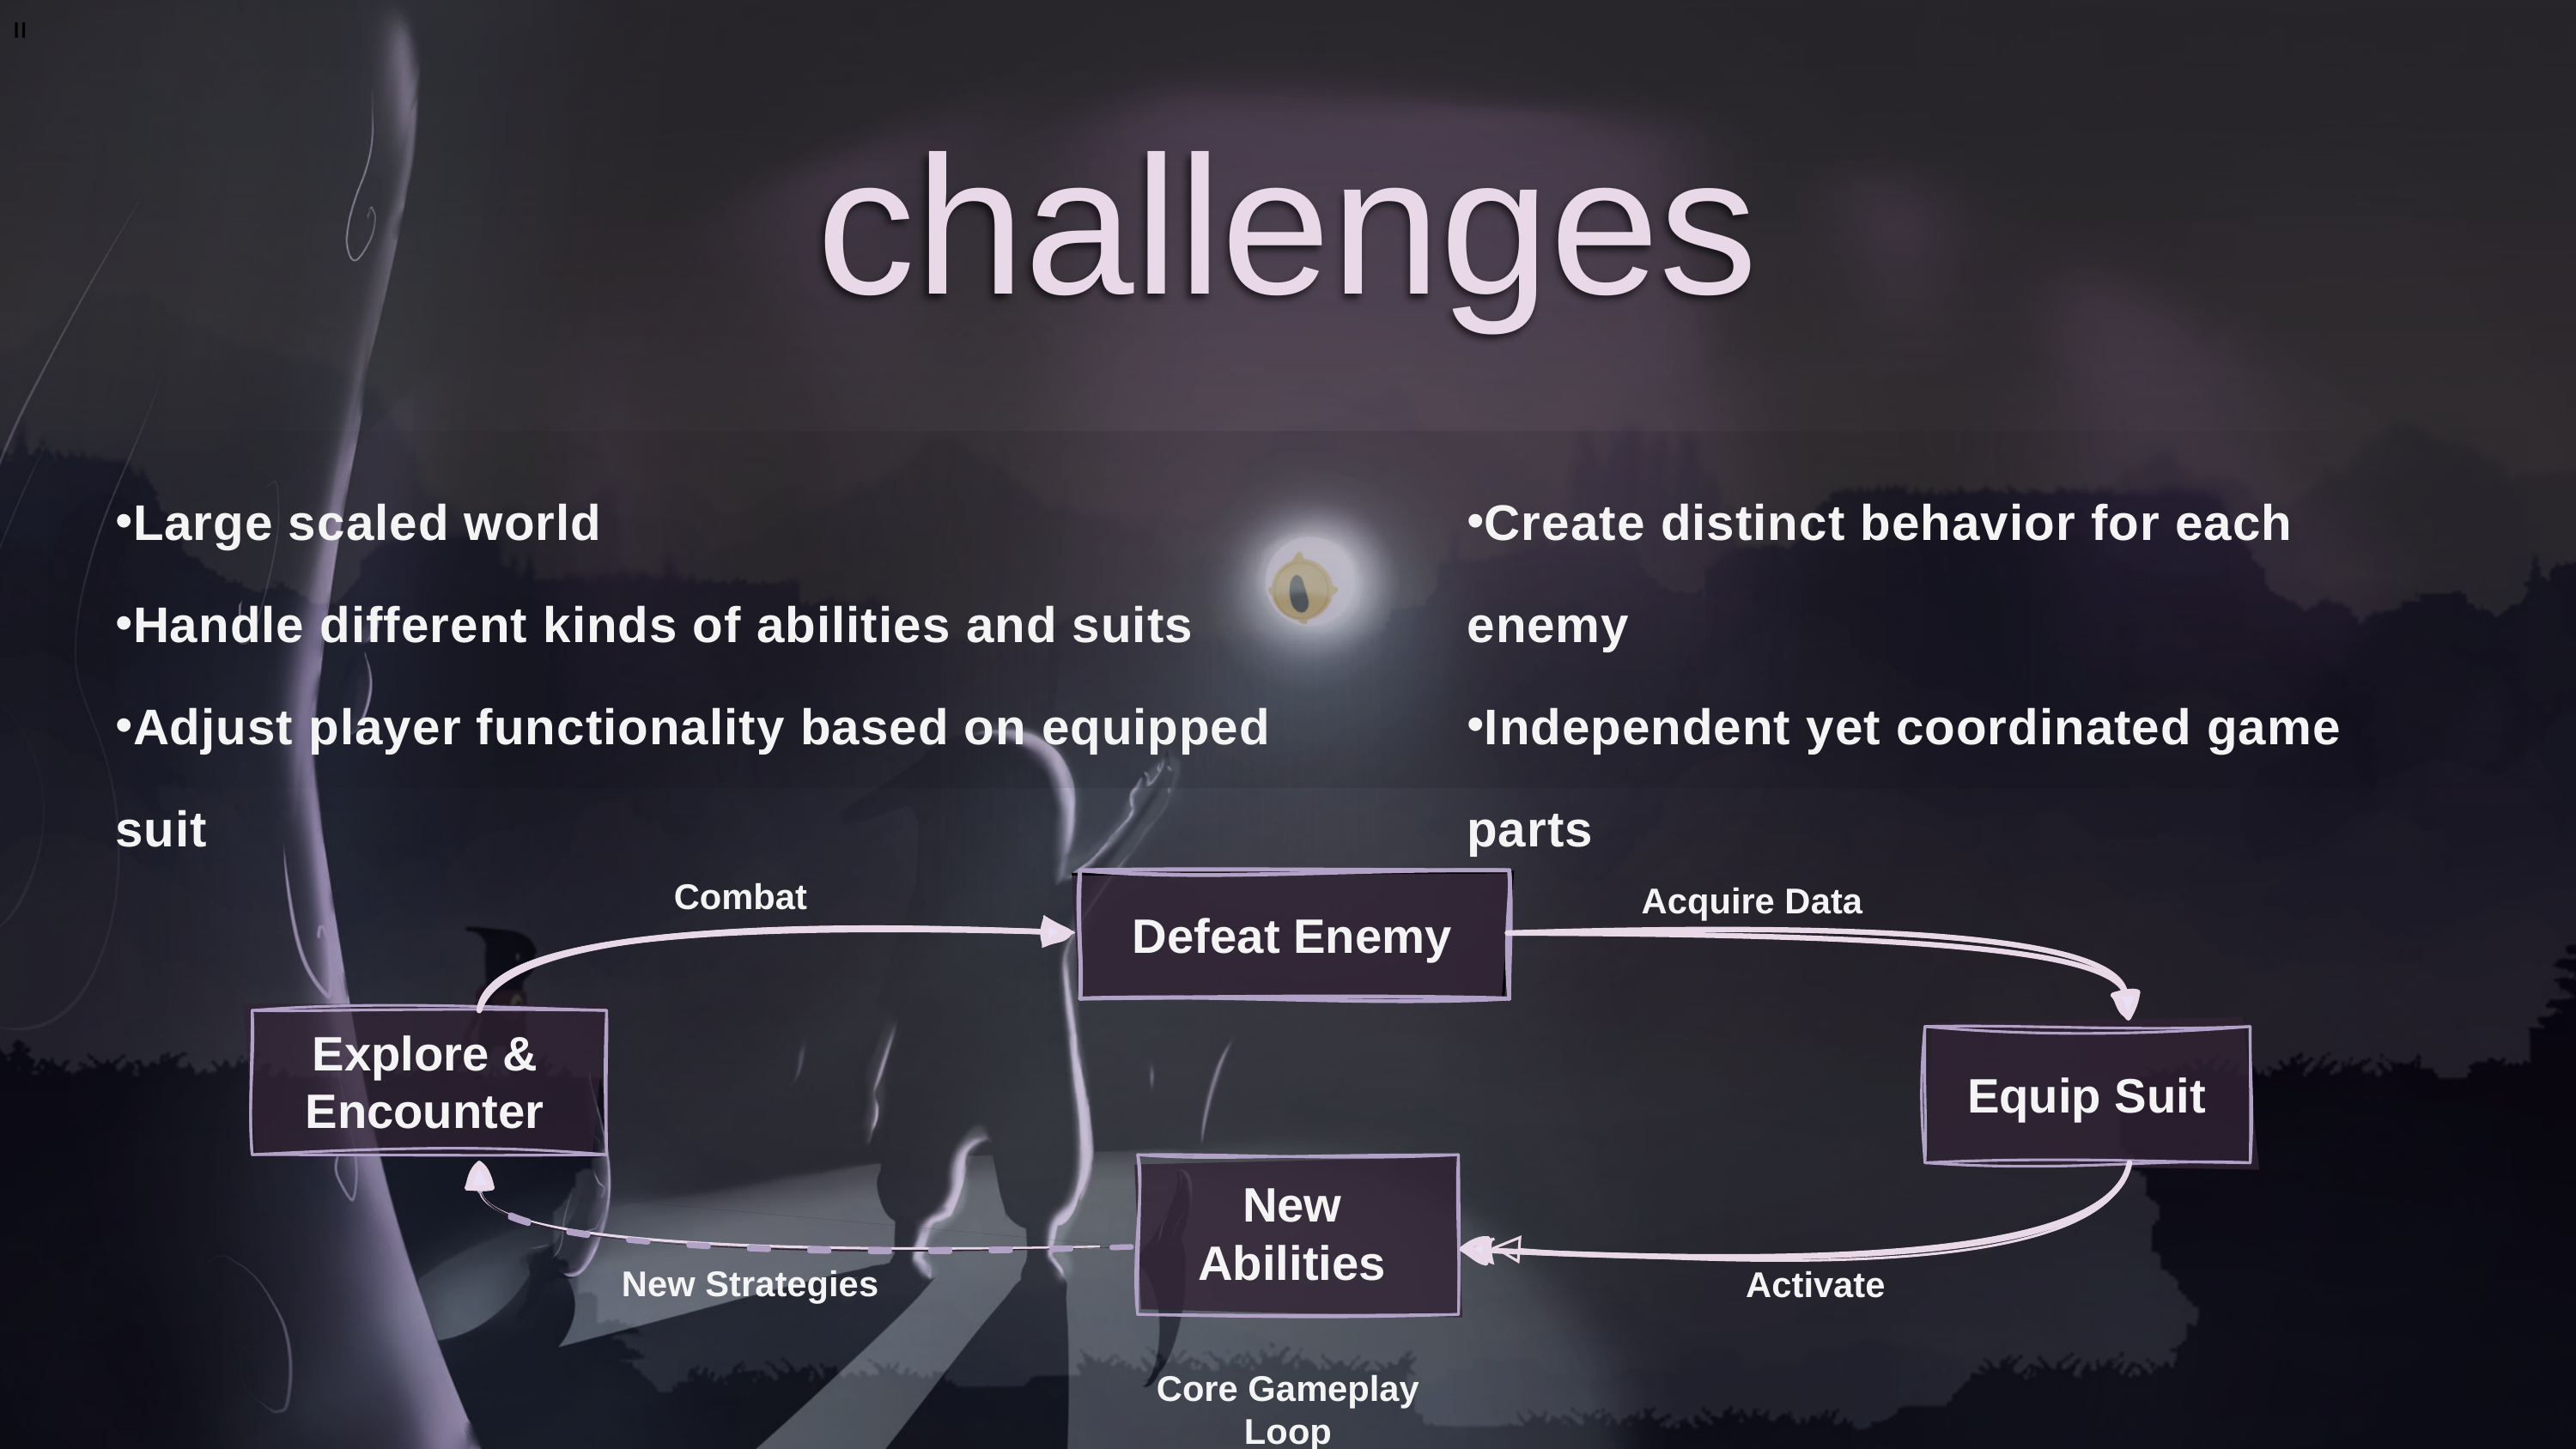

ıı
challenges

Large scaled world
Handle different kinds of abilities and suits
Adjust player functionality based on equipped suit

Create distinct behavior for each enemy
Independent yet coordinated game parts

Combat

Acquire Data

Defeat Enemy

Explore &
Encounter

Equip Suit

New
Abilities

New Strategies
Activate
Core Gameplay Loop